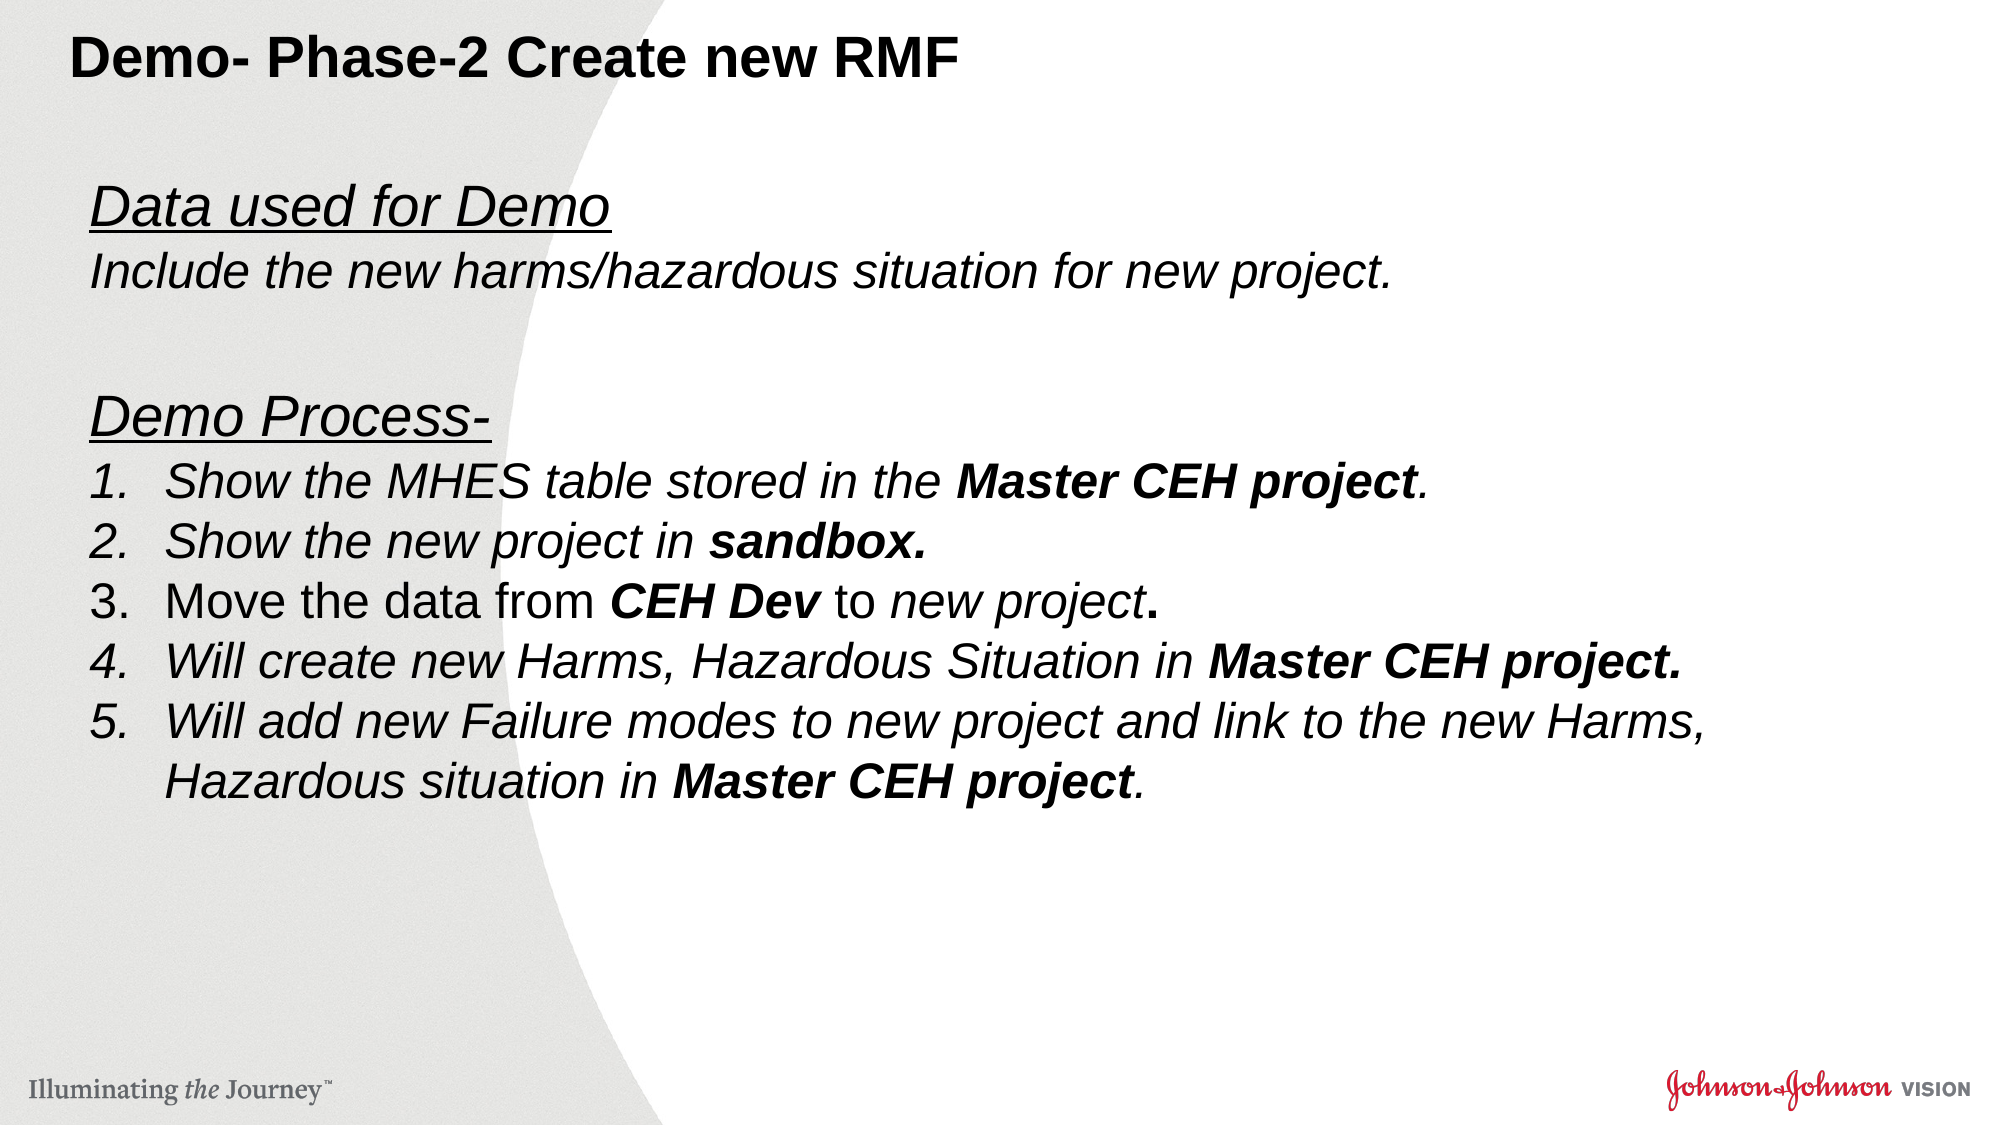

Demo- Phase-2 Create new RMF
Data used for Demo
Include the new harms/hazardous situation for new project.

Demo Process-
Show the MHES table stored in the Master CEH project.
Show the new project in sandbox.
Move the data from CEH Dev to new project.
Will create new Harms, Hazardous Situation in Master CEH project.
Will add new Failure modes to new project and link to the new Harms, Hazardous situation in Master CEH project.